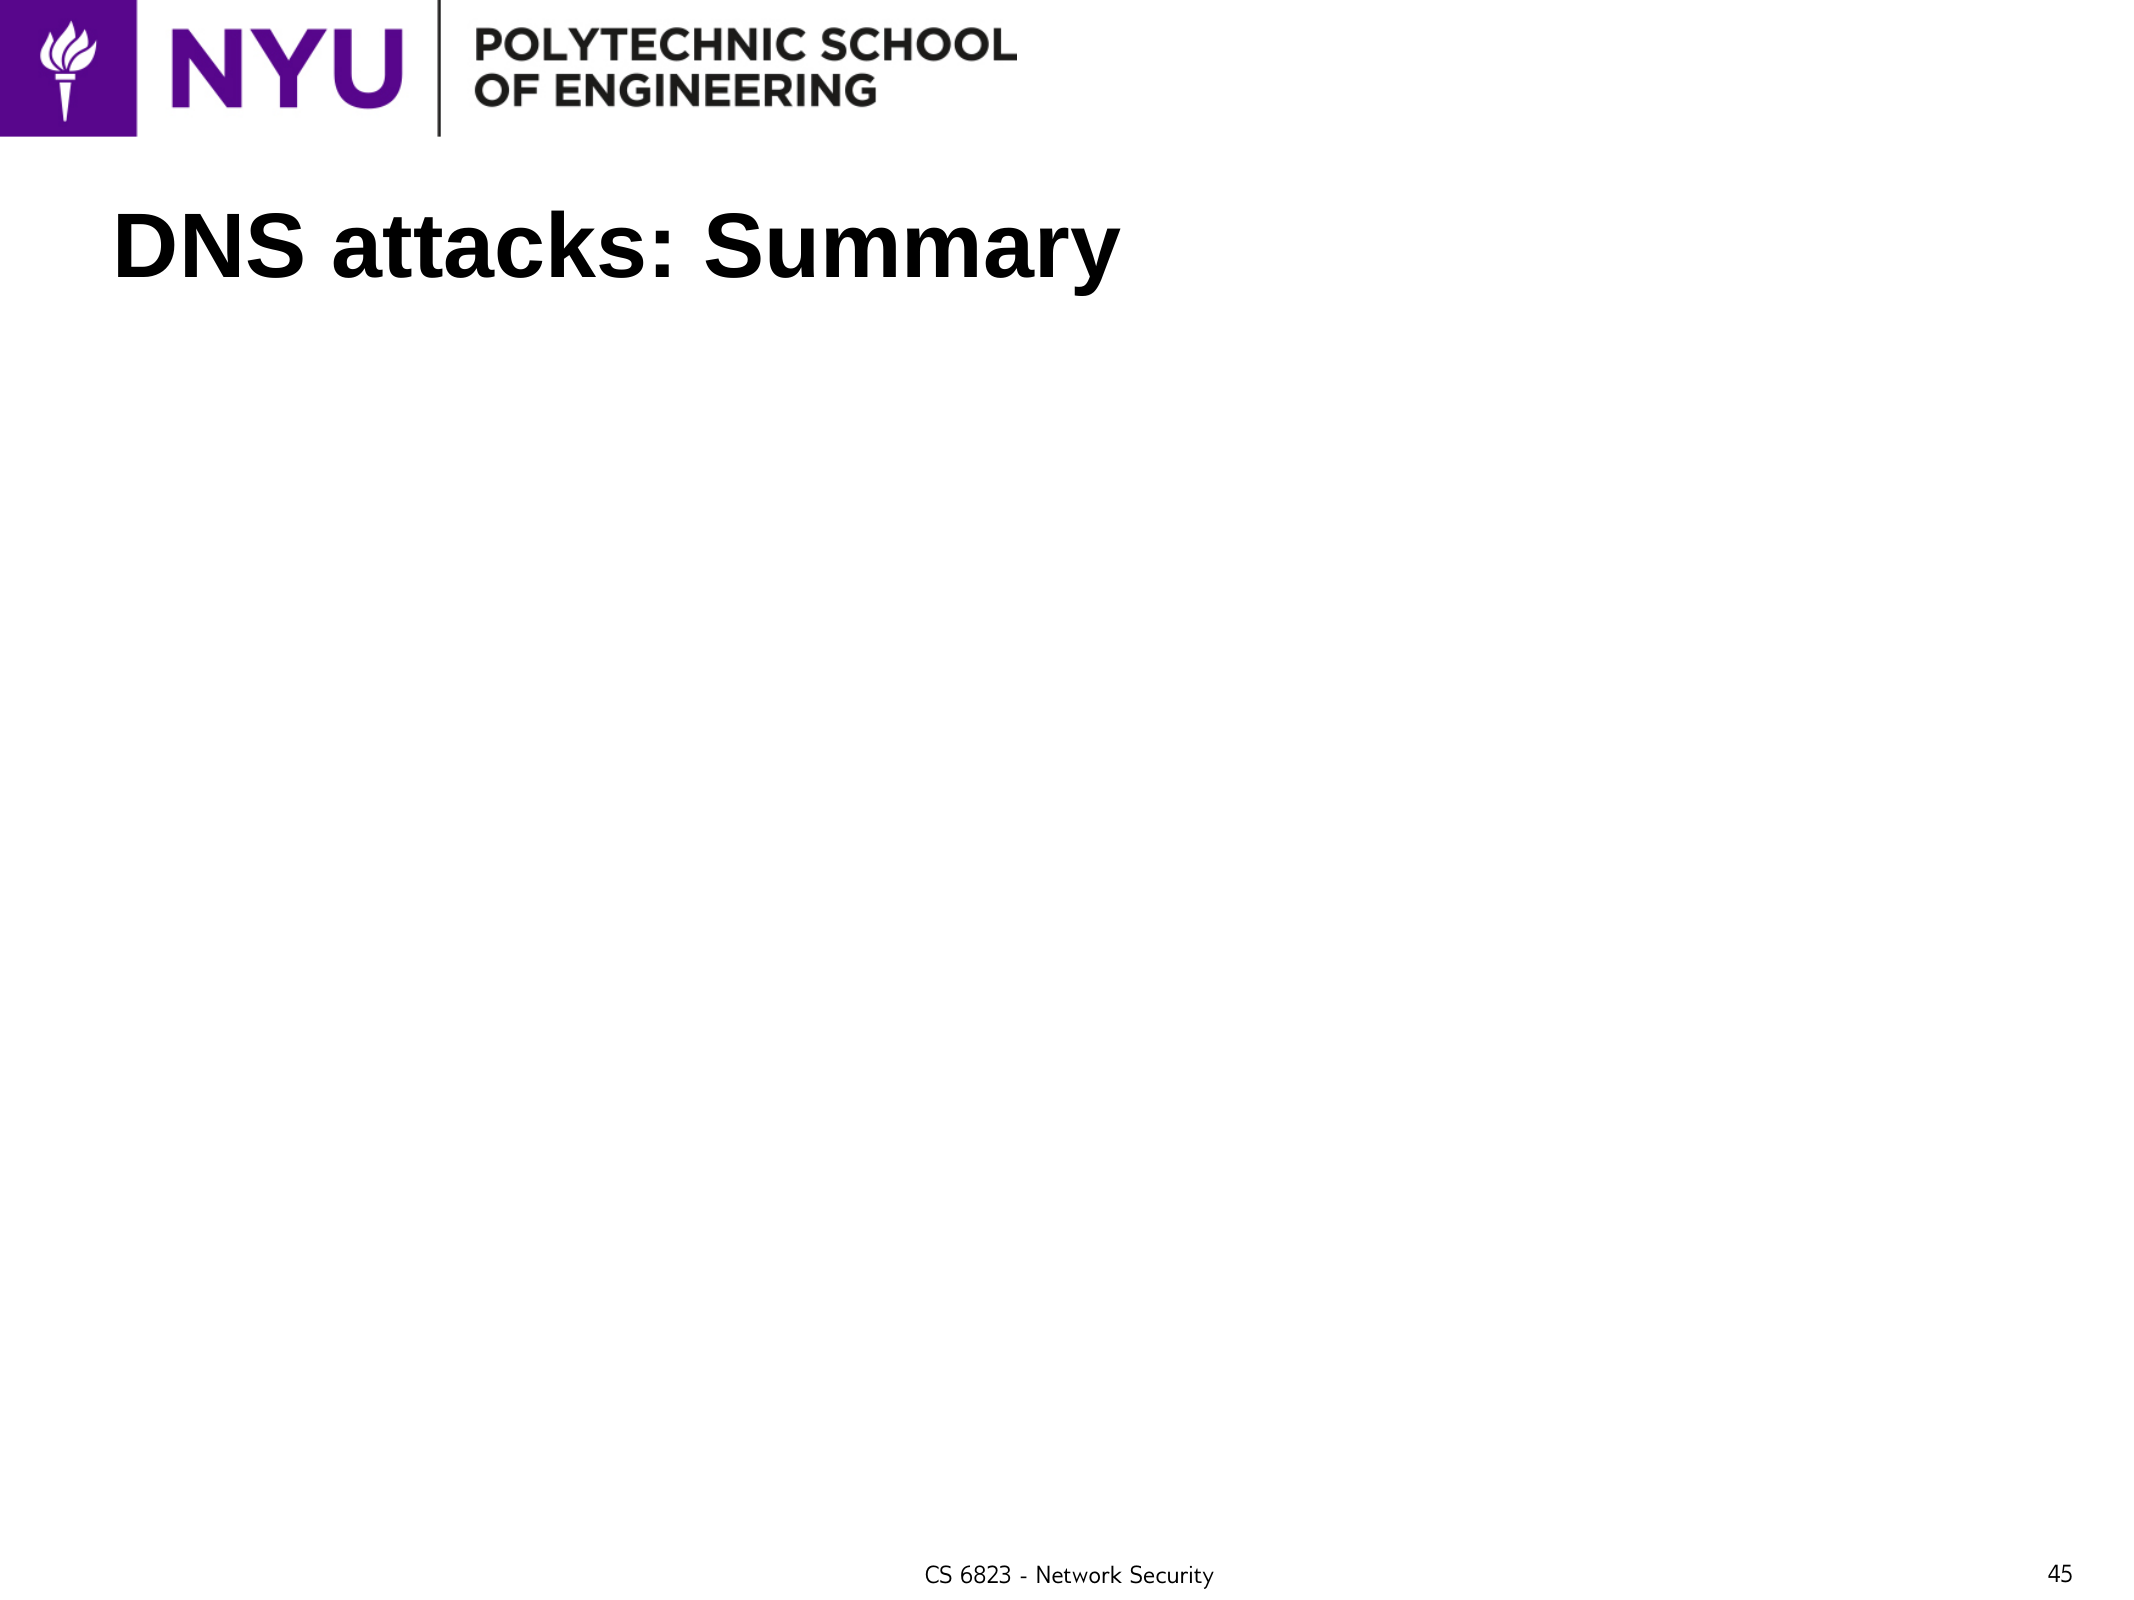

# DNS attacks: Summary
DNS is a critical component of the Internet infrastructure
But is surprisingly robust:
DDoS attacks against root servers have been largely unsuccessful
Poisoning and redirection attacks are difficult unless you can sniff DNS requests
And even so, may need to stop DNS servers from replying
DNS can be leveraged for reflection attacks against non-DNS nodes

DNSsec address many of these issues
45